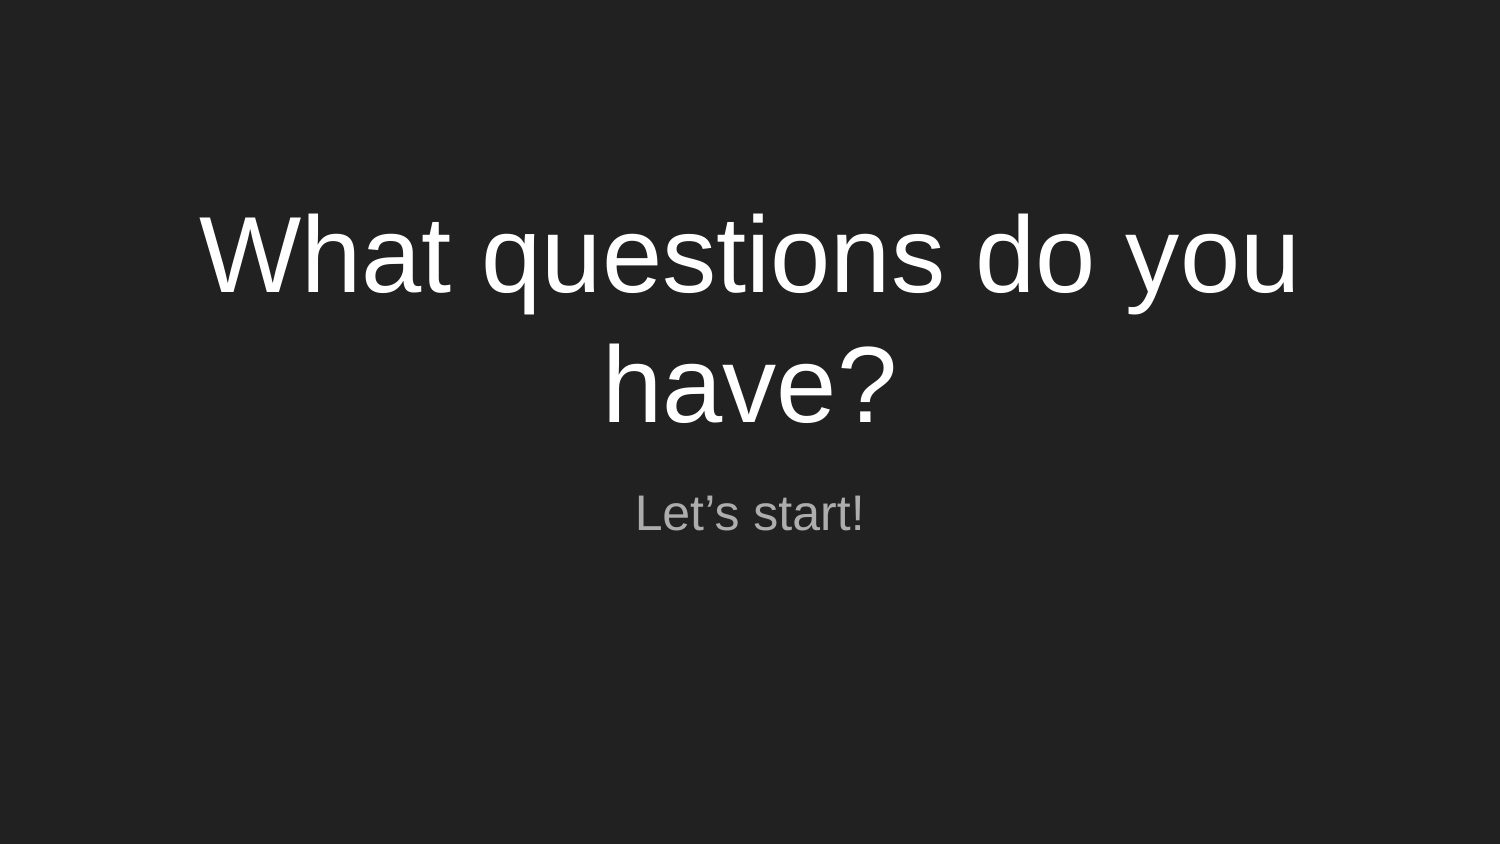

# What questions do you have?
Let’s start!